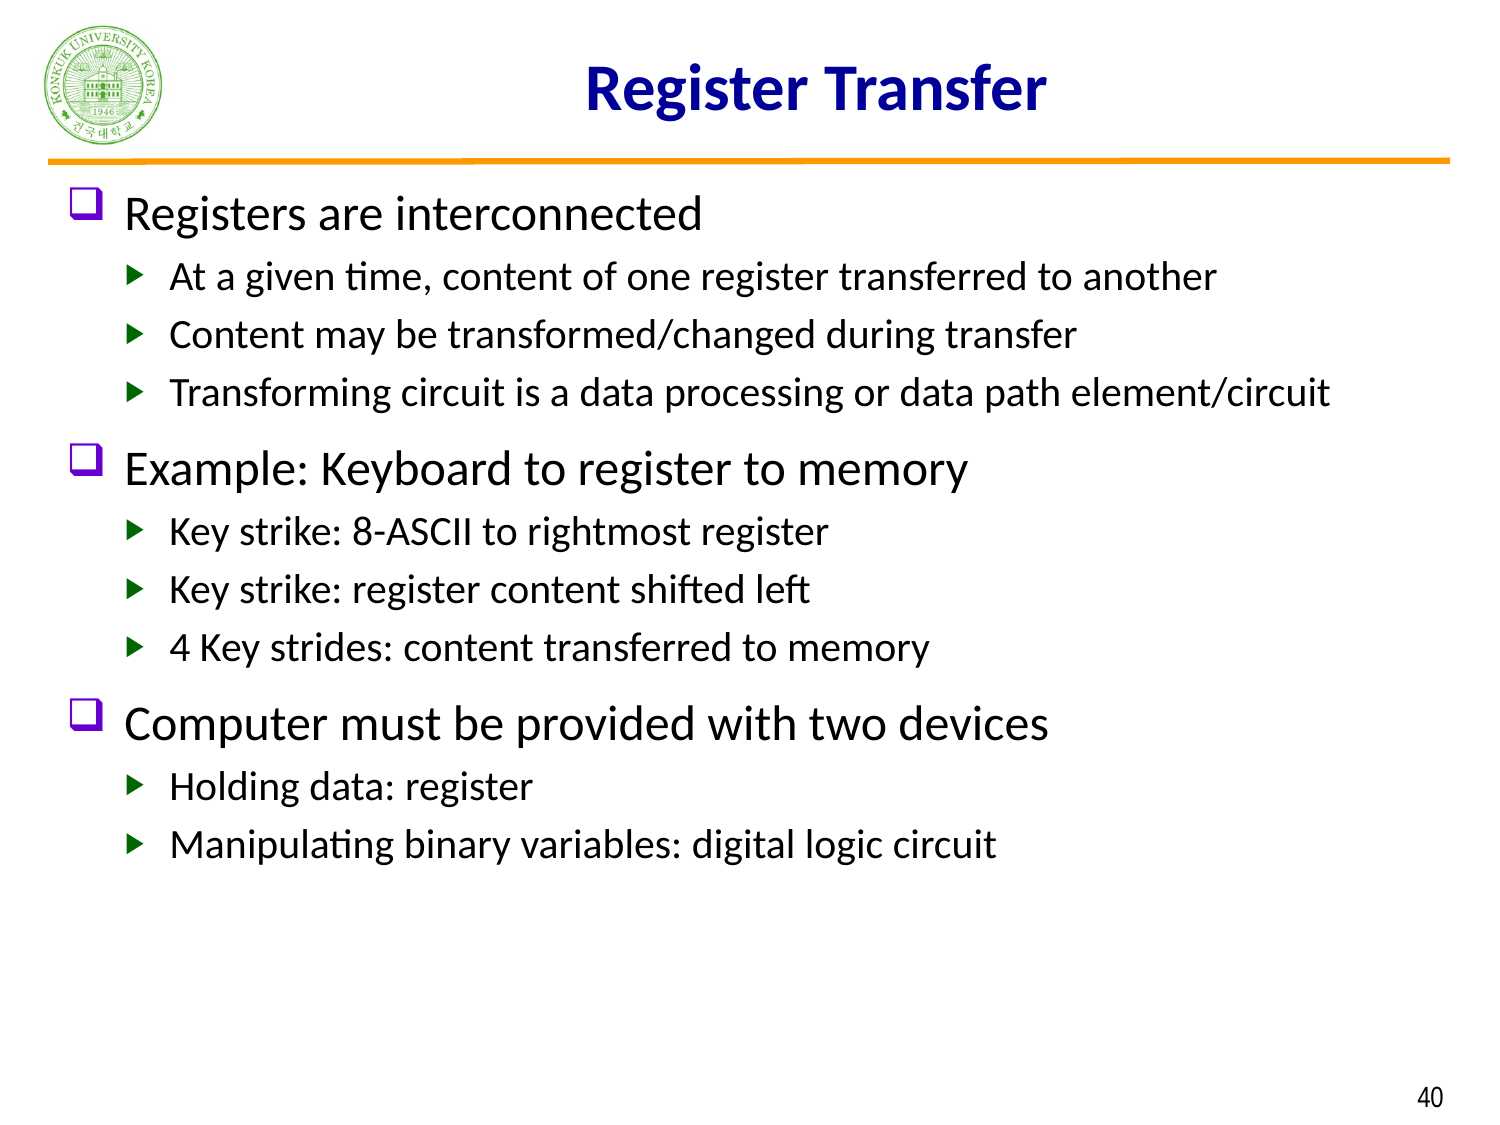

# Register Transfer
Registers are interconnected
At a given time, content of one register transferred to another
Content may be transformed/changed during transfer
Transforming circuit is a data processing or data path element/circuit
Example: Keyboard to register to memory
Key strike: 8-ASCII to rightmost register
Key strike: register content shifted left
4 Key strides: content transferred to memory
Computer must be provided with two devices
Holding data: register
Manipulating binary variables: digital logic circuit

 40